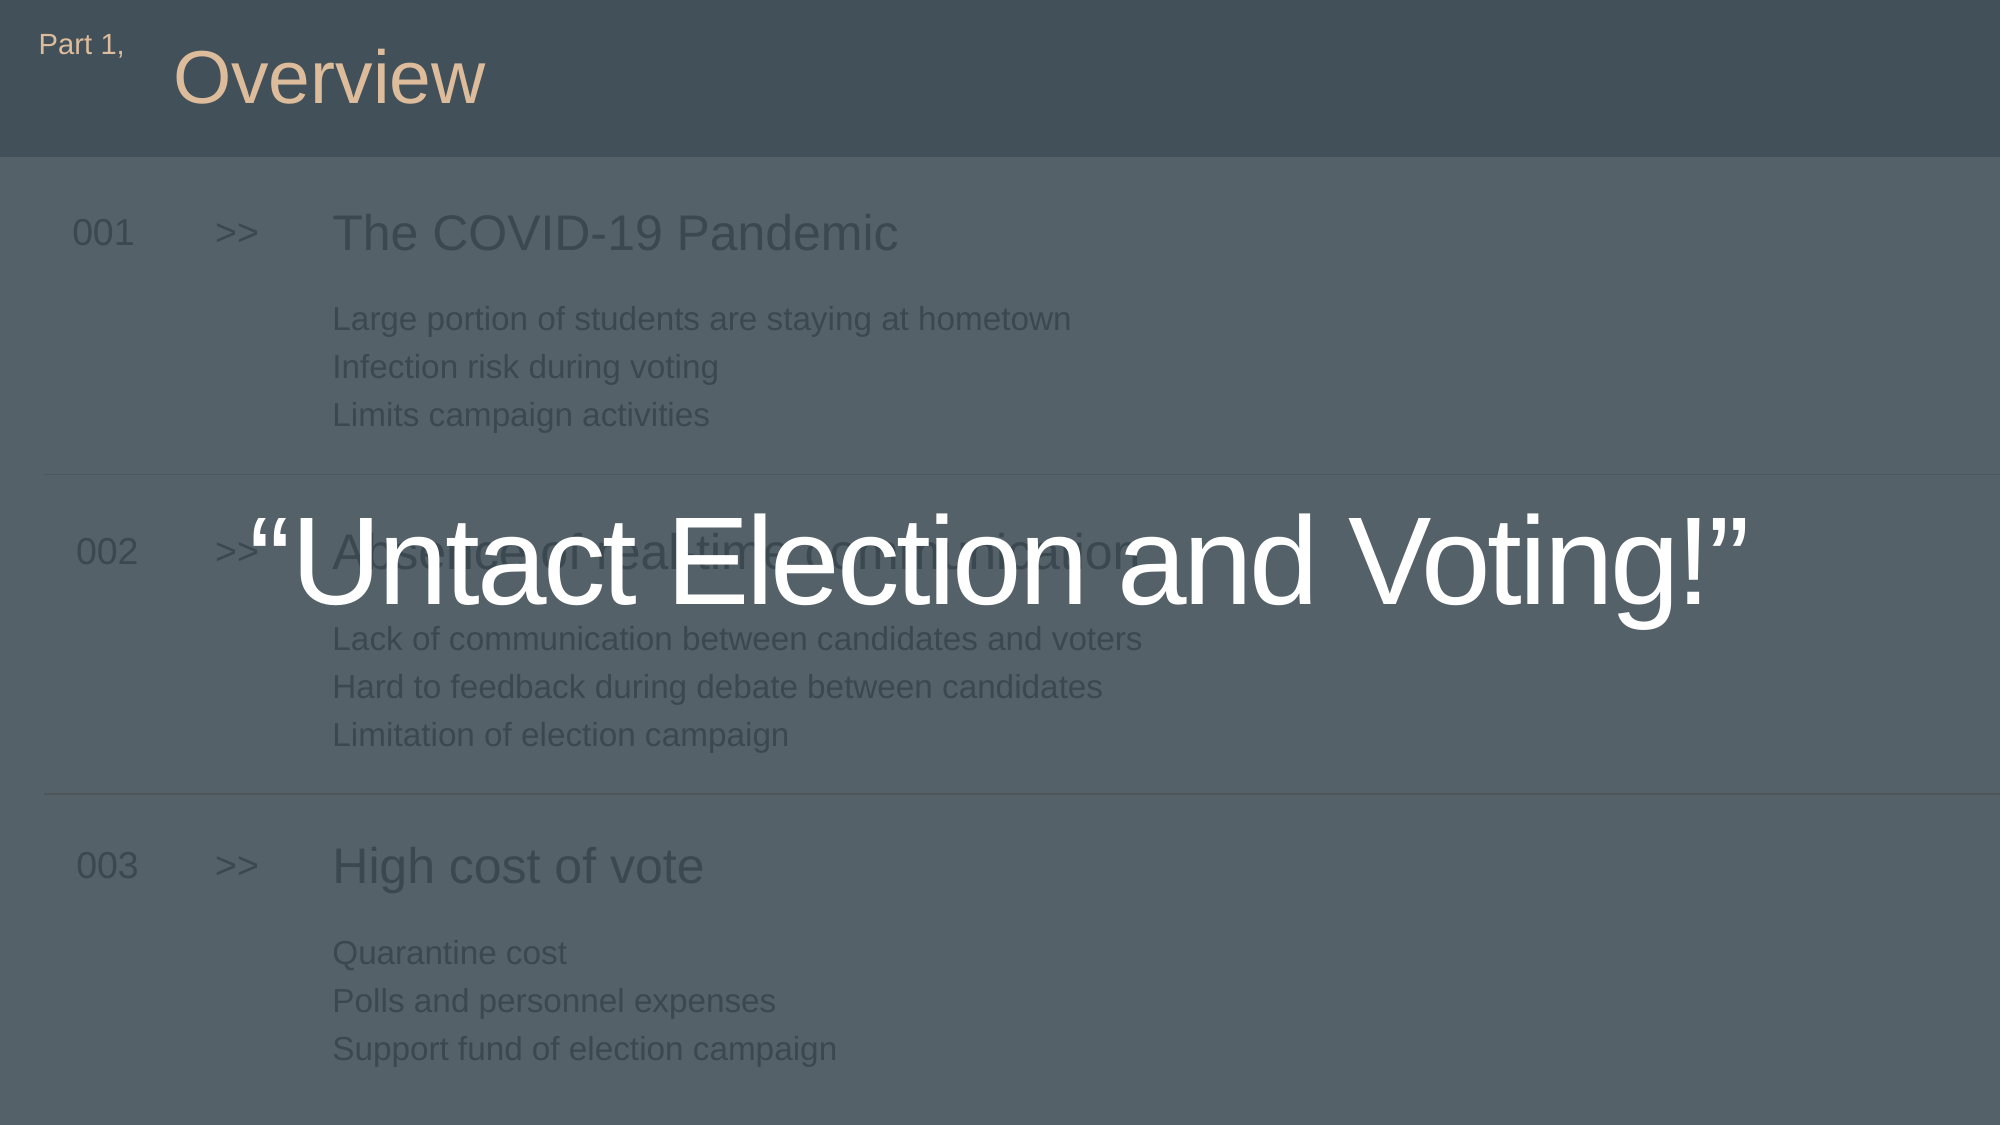

Part 1,
Overview
The COVID-19 Pandemic
001
>>
Large portion of students are staying at hometown
Infection risk during voting
Limits campaign activities
“Untact Election and Voting!”
Absence of real-time communication
002
>>
Lack of communication between candidates and voters
Hard to feedback during debate between candidates
Limitation of election campaign
High cost of vote
003
>>
Quarantine cost
Polls and personnel expenses
Support fund of election campaign